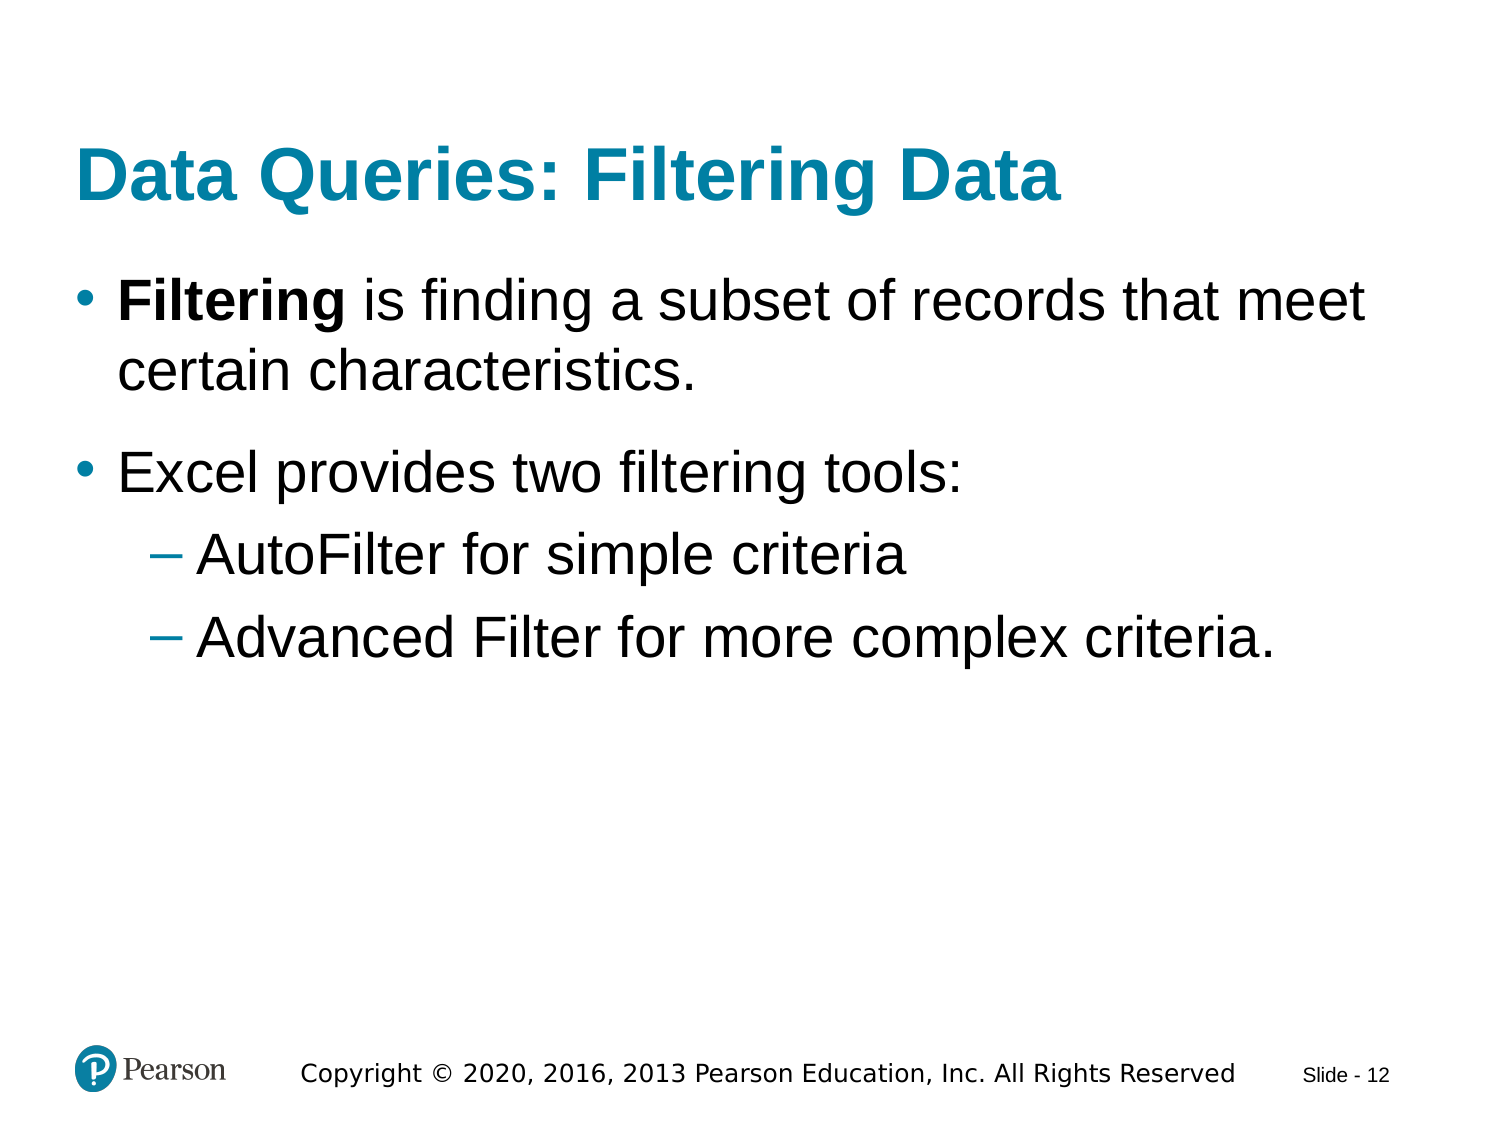

# Data Queries: Filtering Data
Filtering is finding a subset of records that meet certain characteristics.
Excel provides two filtering tools:
AutoFilter for simple criteria
Advanced Filter for more complex criteria.